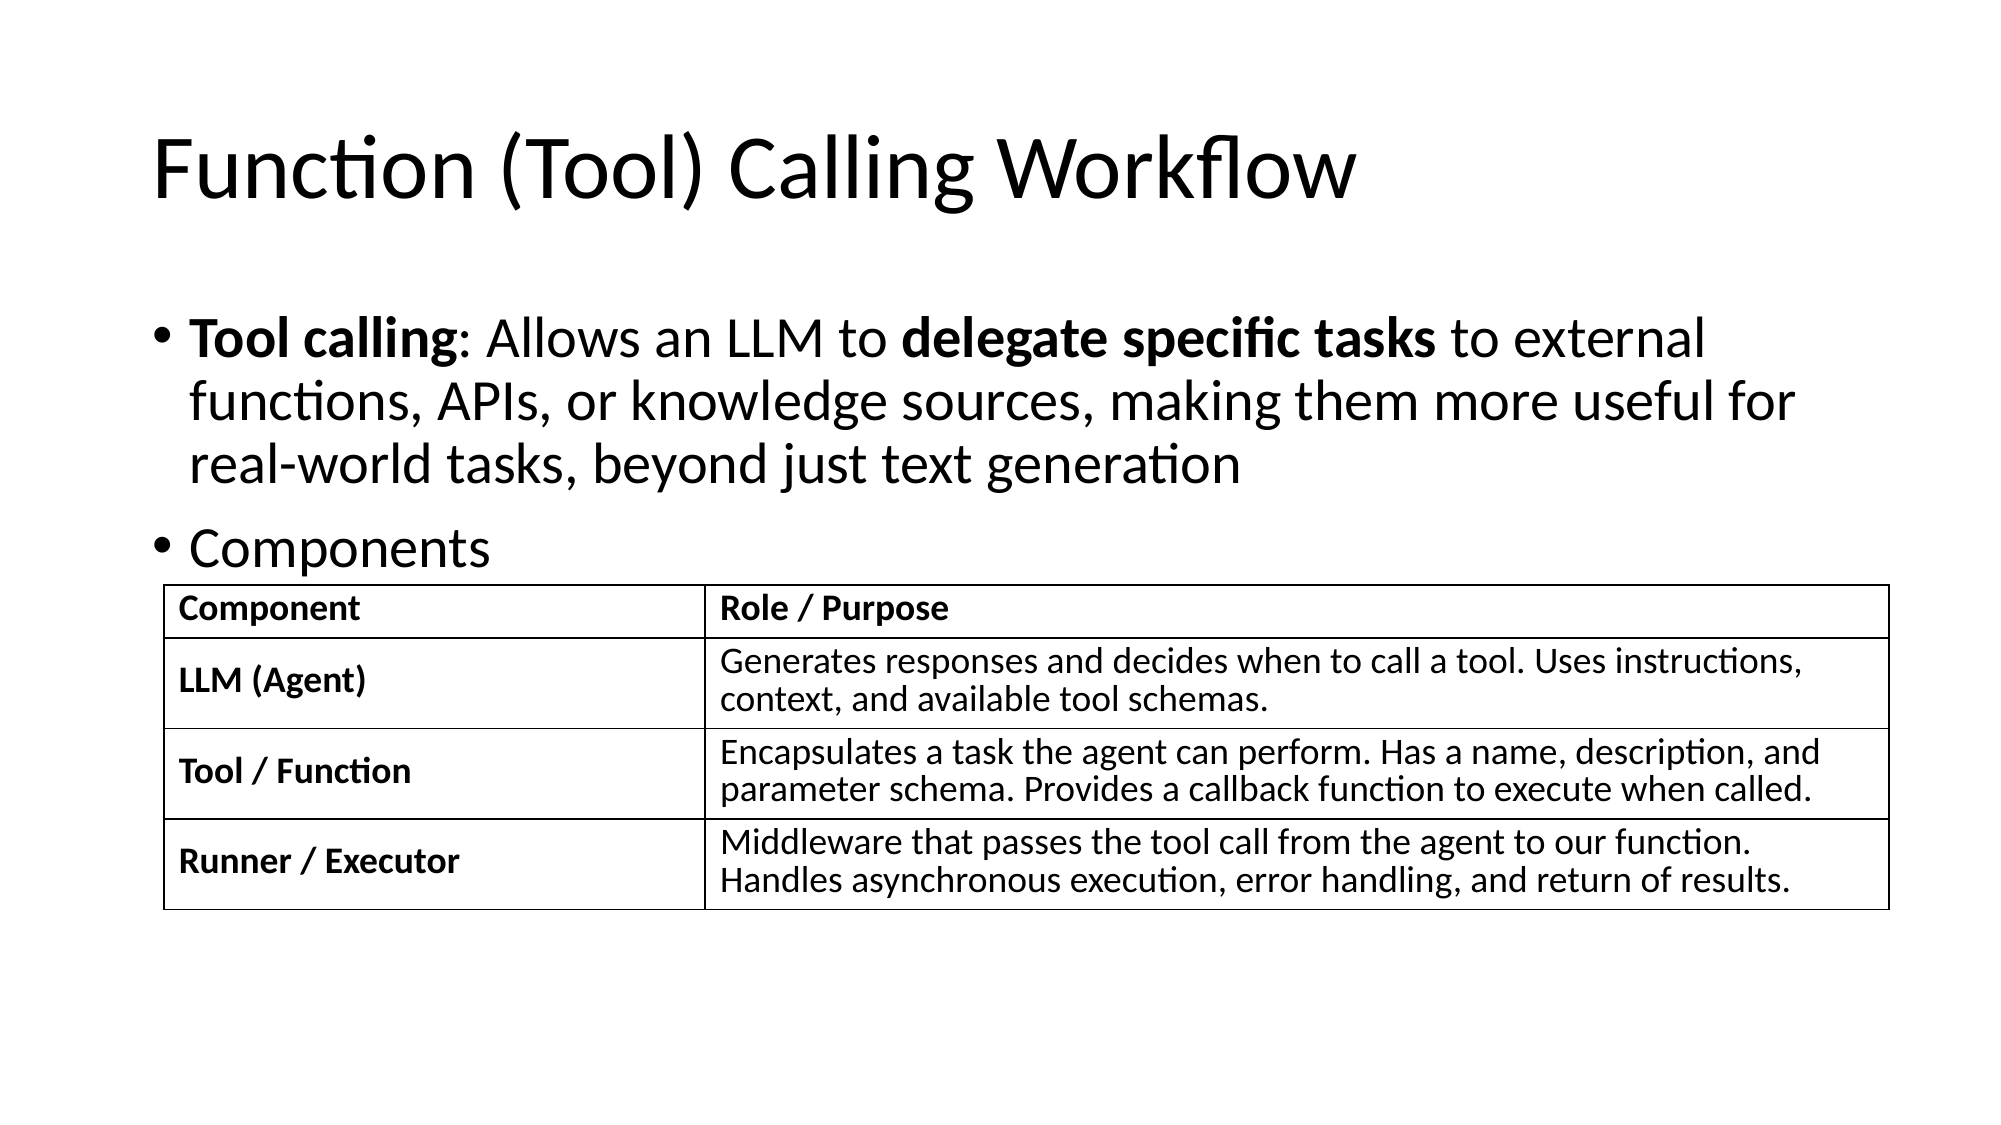

# Function (Tool) Calling Workflow
Tool calling: Allows an LLM to delegate specific tasks to external functions, APIs, or knowledge sources, making them more useful for real-world tasks, beyond just text generation
Components
| Component | Role / Purpose |
| --- | --- |
| LLM (Agent) | Generates responses and decides when to call a tool. Uses instructions, context, and available tool schemas. |
| Tool / Function | Encapsulates a task the agent can perform. Has a name, description, and parameter schema. Provides a callback function to execute when called. |
| Runner / Executor | Middleware that passes the tool call from the agent to our function. Handles asynchronous execution, error handling, and return of results. |